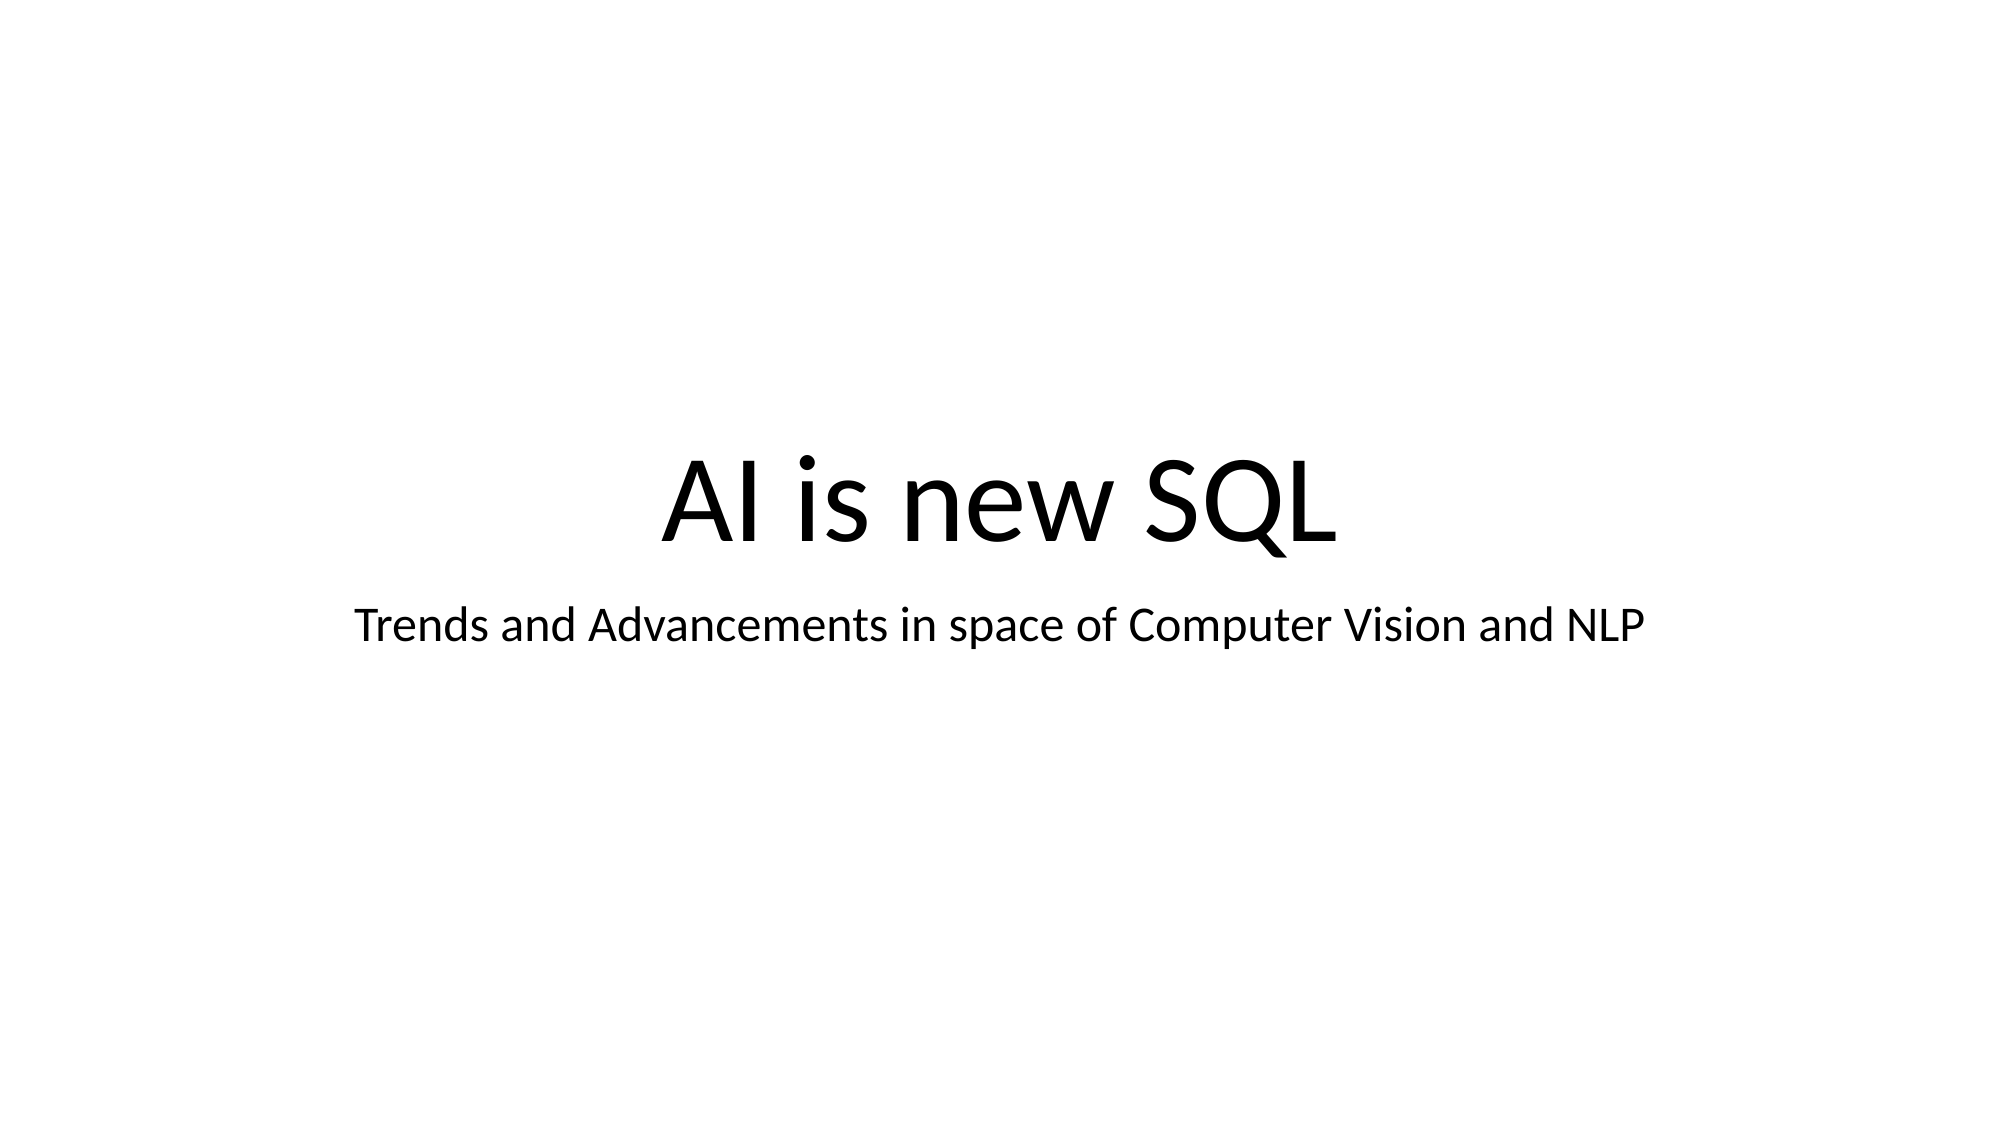

# AI is new SQL
Trends and Advancements in space of Computer Vision and NLP